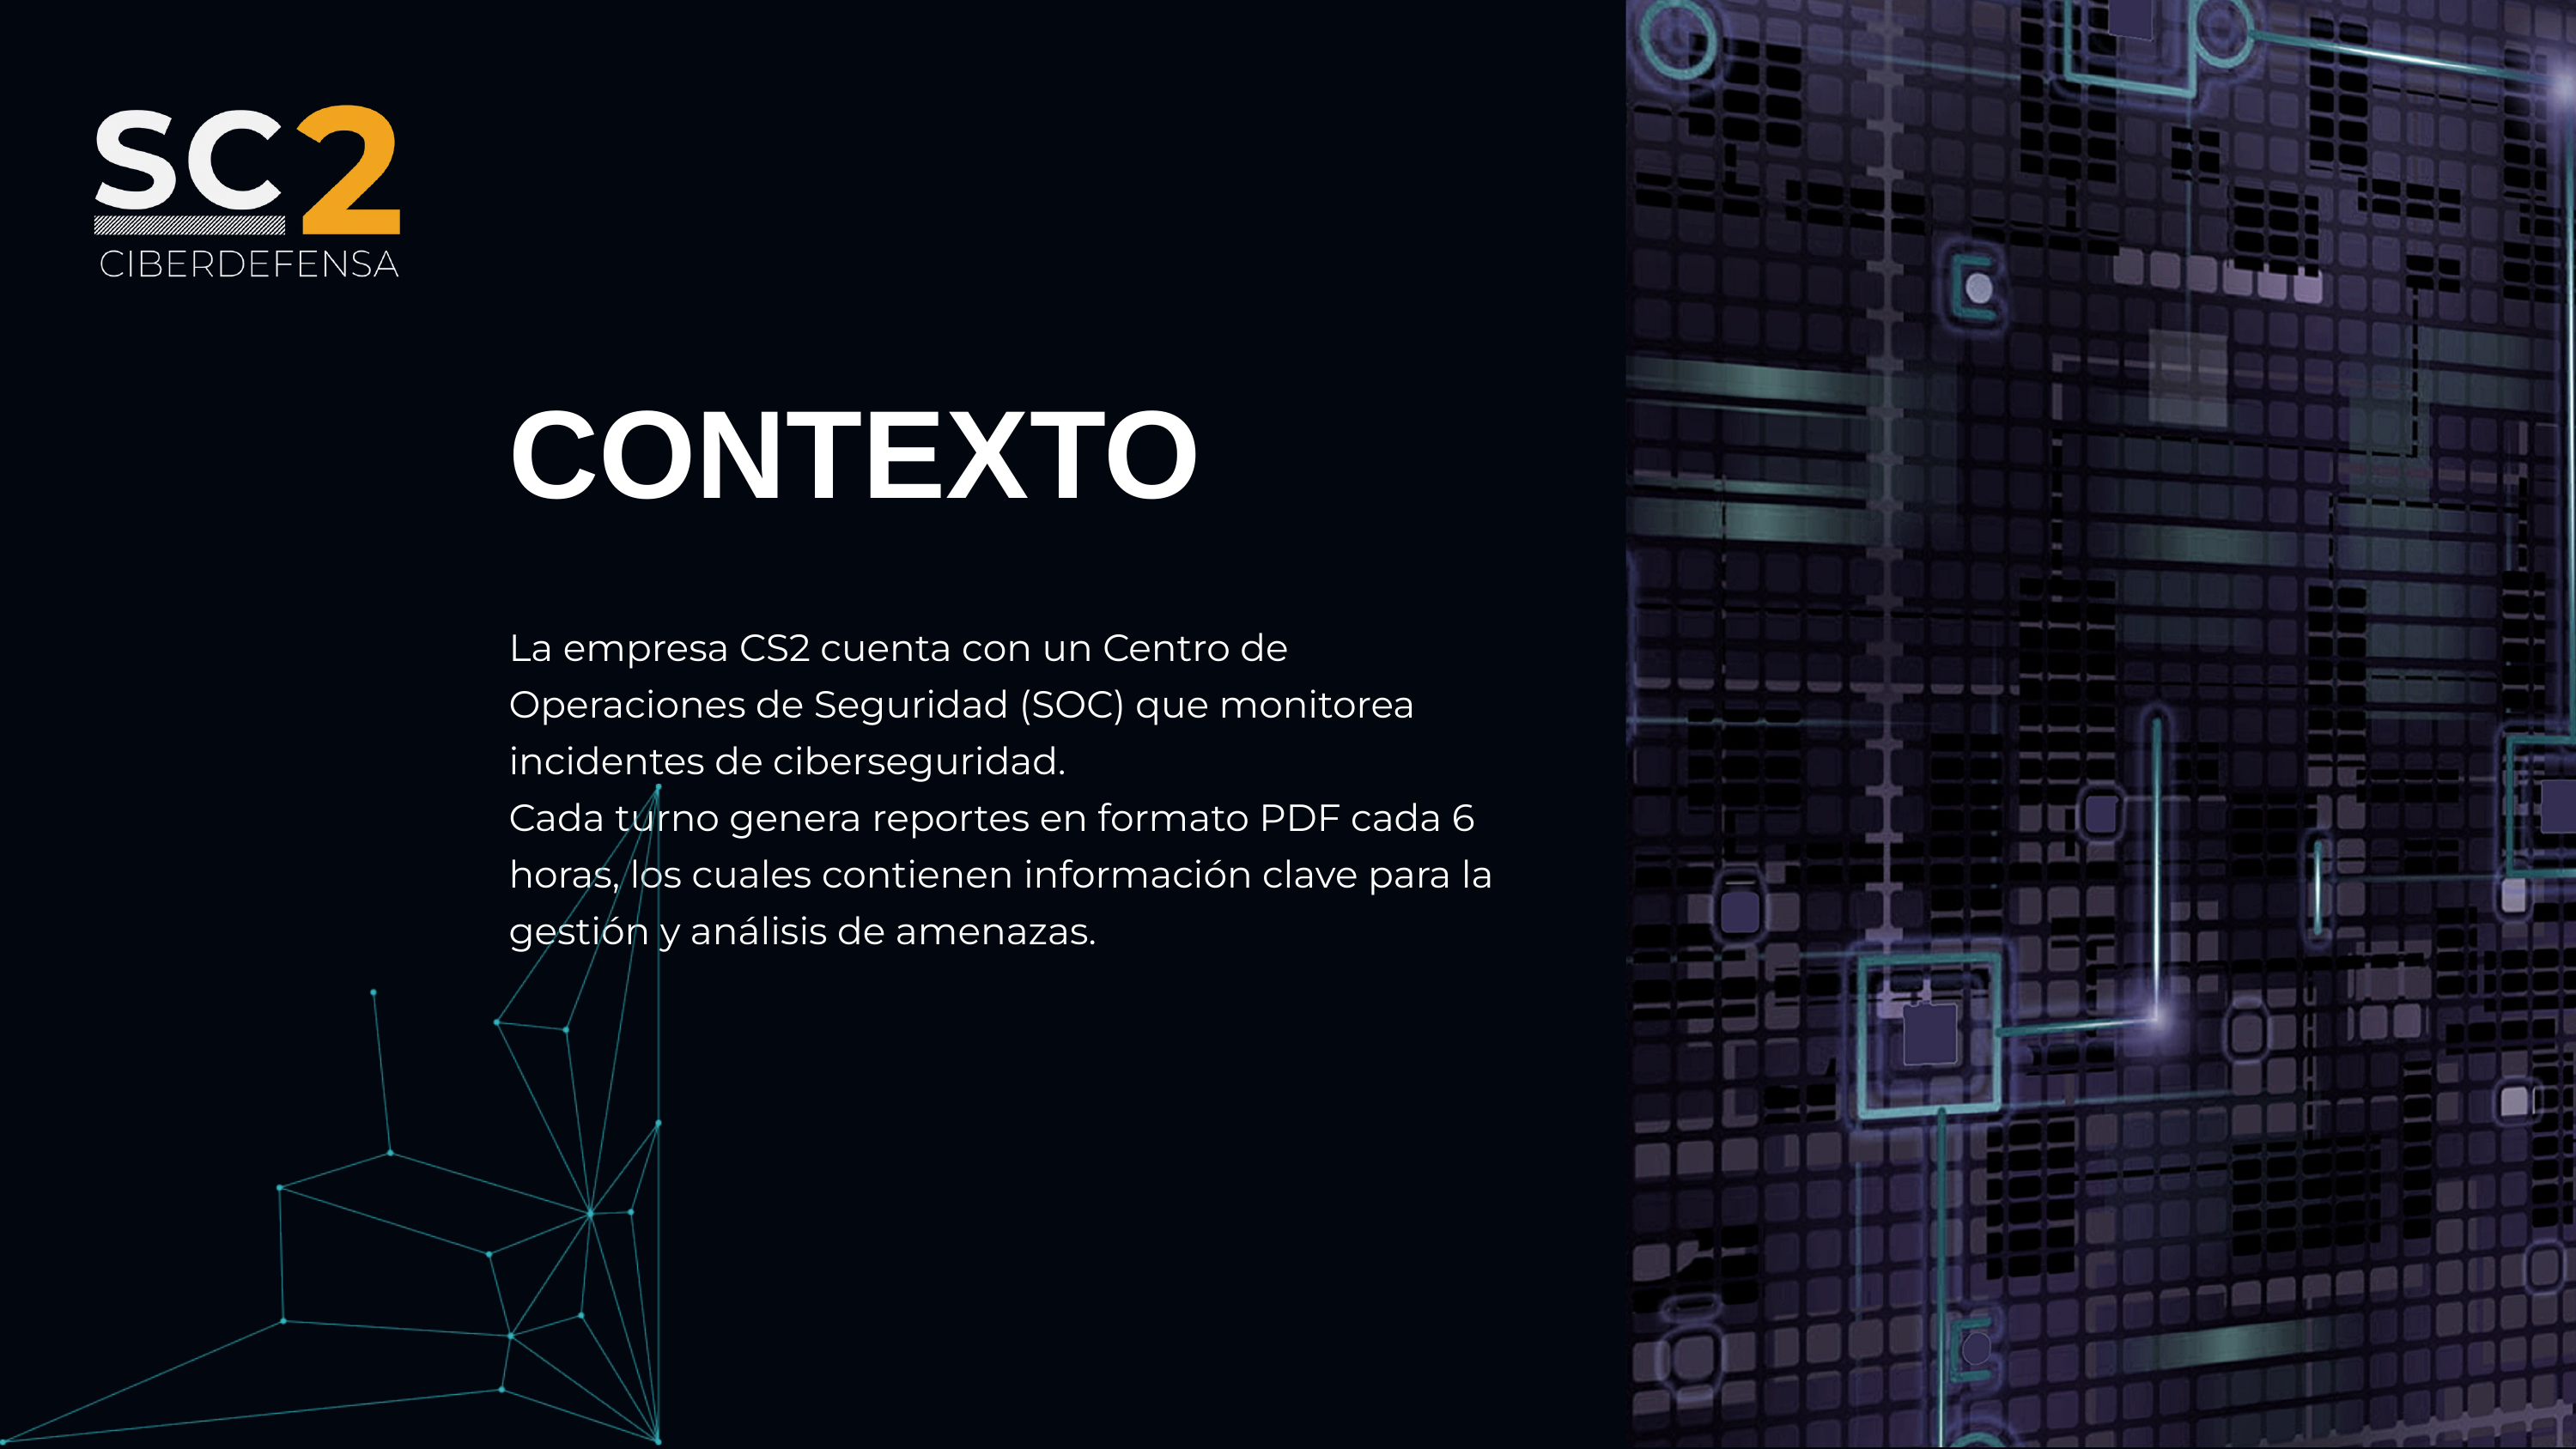

CONTEXTO
La empresa CS2 cuenta con un Centro de Operaciones de Seguridad (SOC) que monitorea incidentes de ciberseguridad.
Cada turno genera reportes en formato PDF cada 6 horas, los cuales contienen información clave para la gestión y análisis de amenazas.